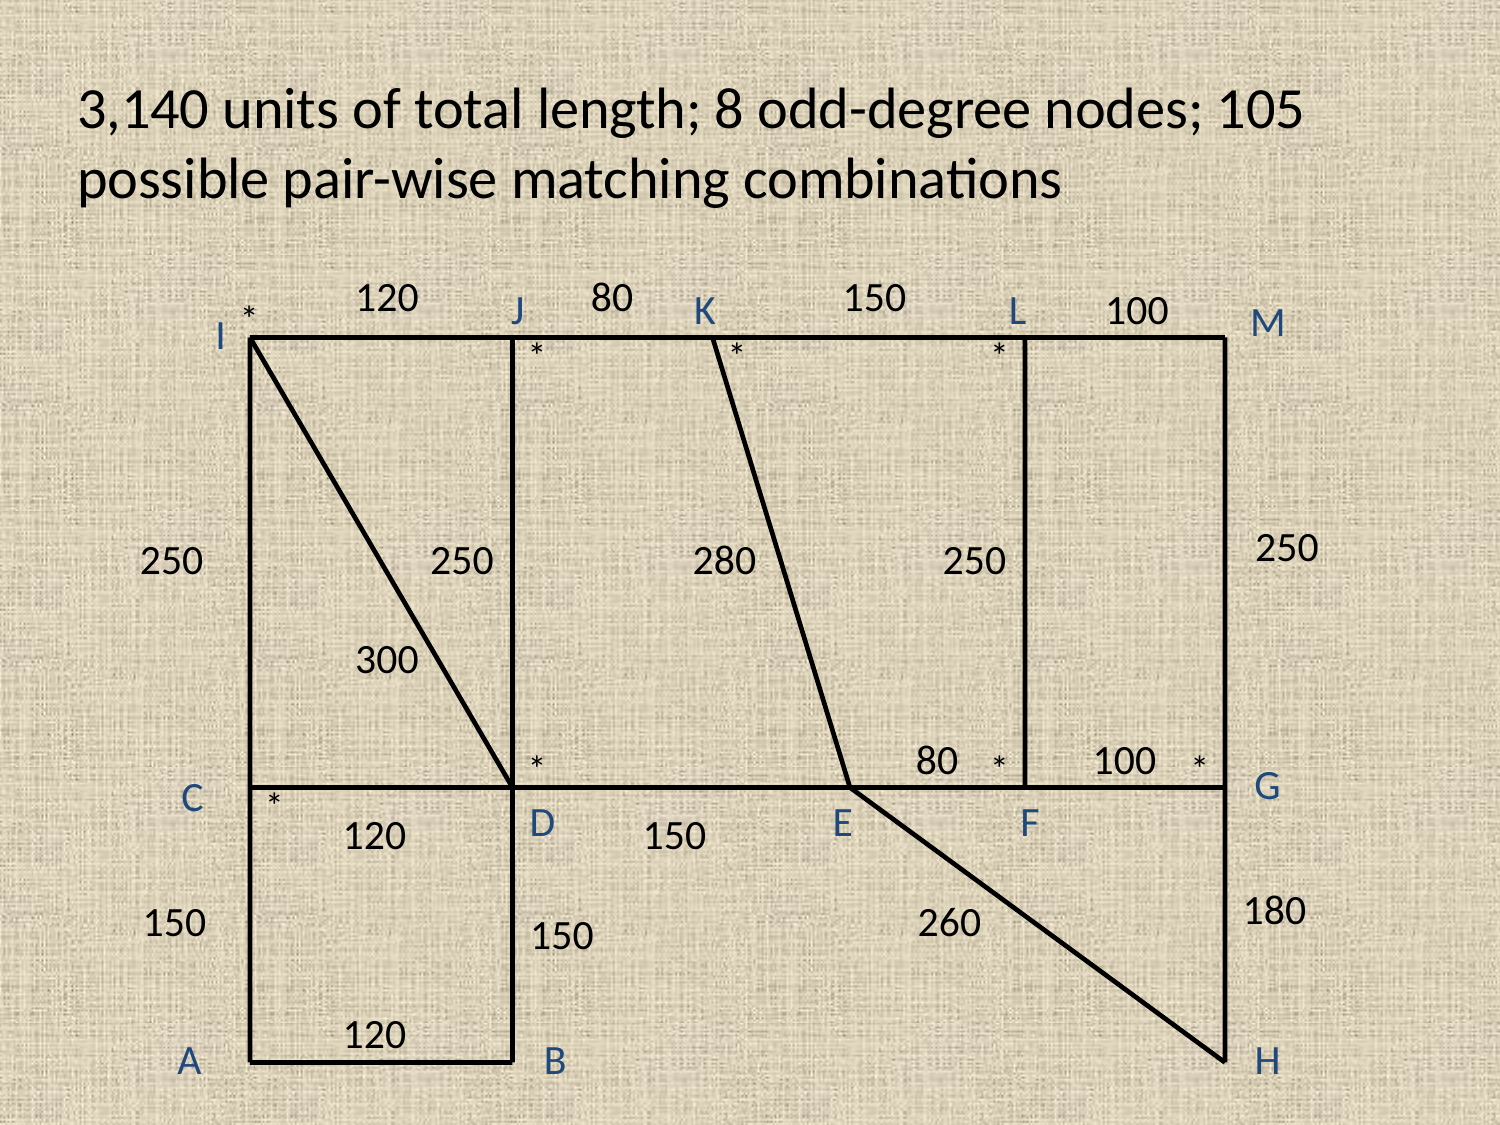

3,140 units of total length; 8 odd-degree nodes; 105 possible pair-wise matching combinations
120
80
150
J
K
L
100
*
M
I
*
*
*

250
250
250
280
250
300
80
100
*
*
*
G
C
*

D
E

F
120
150
180
150
260
150
120
A
B
H